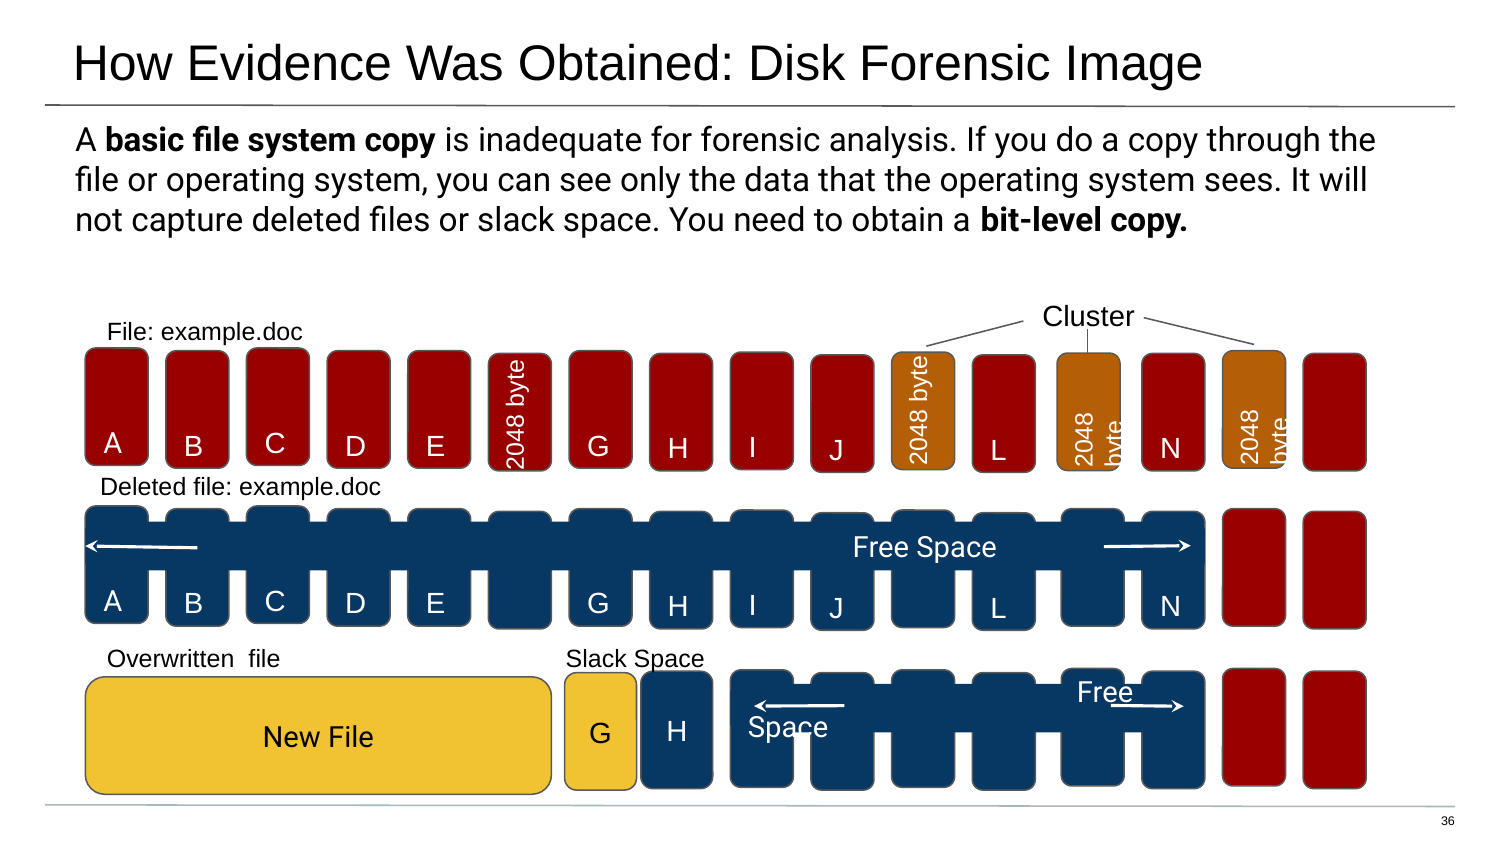

# How Evidence Was Obtained: Disk Forensic Image
A basic file system copy is inadequate for forensic analysis. If you do a copy through the file or operating system, you can see only the data that the operating system sees. It will not capture deleted files or slack space. You need to obtain a bit-level copy.
Cluster
File: example.doc

A

C

B

D

E

G

I

H

N

J

L
2048 byte

2048 byte

2048 byte

2048 byte

Deleted file: example.doc

A

C

B

D

E

G

I

H

N

J

L
					Free Space
Slack Space
Overwritten  file

H

G

New File
		    Free Space

36